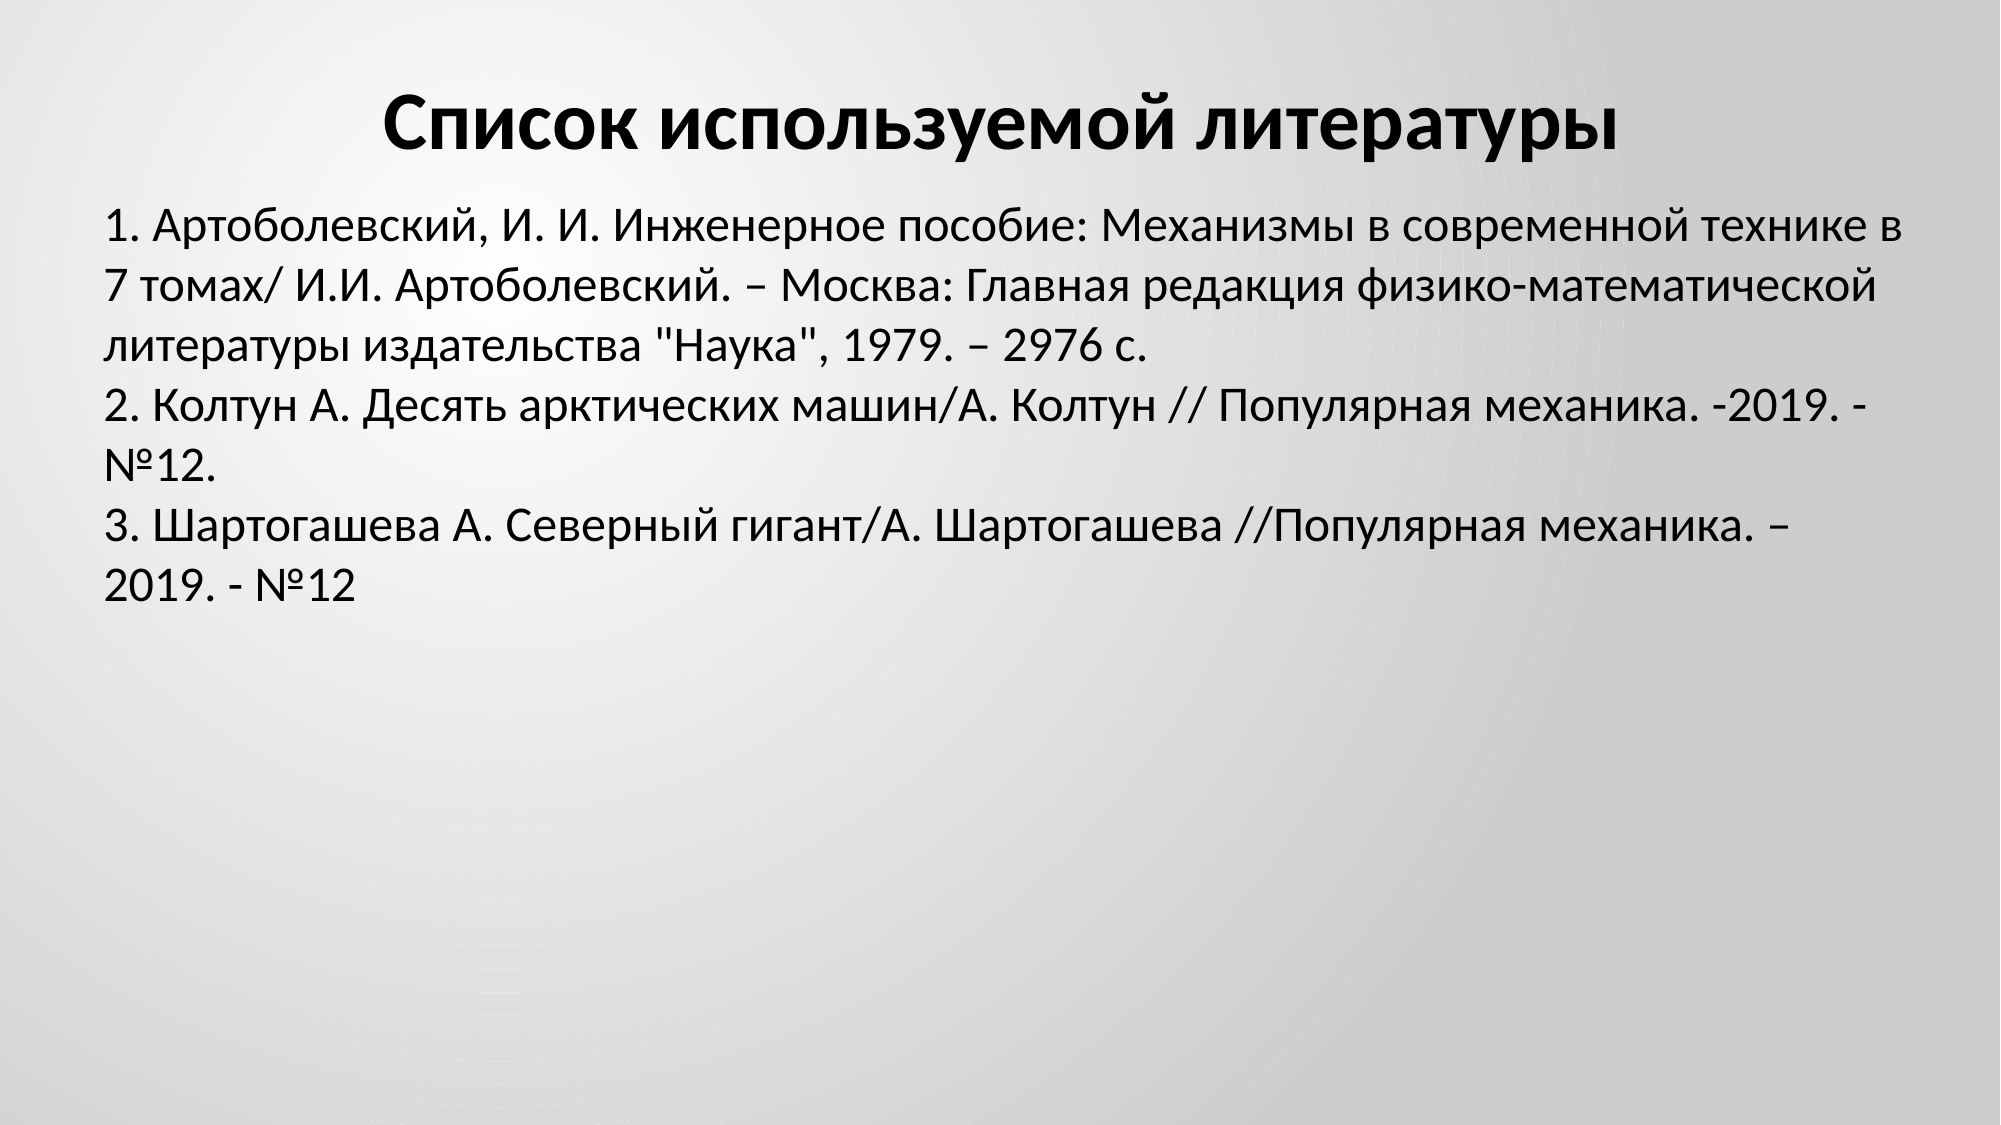

Список используемой литературы
1. Артоболевский, И. И. Инженерное пособие: Механизмы в современной технике в 7 томах/ И.И. Артоболевский. – Москва: Главная редакция физико-математической литературы издательства "Наука", 1979. – 2976 с.
2. Колтун А. Десять арктических машин/А. Колтун // Популярная механика. -2019. -№12.
3. Шартогашева А. Северный гигант/А. Шартогашева //Популярная механика. – 2019. - №12